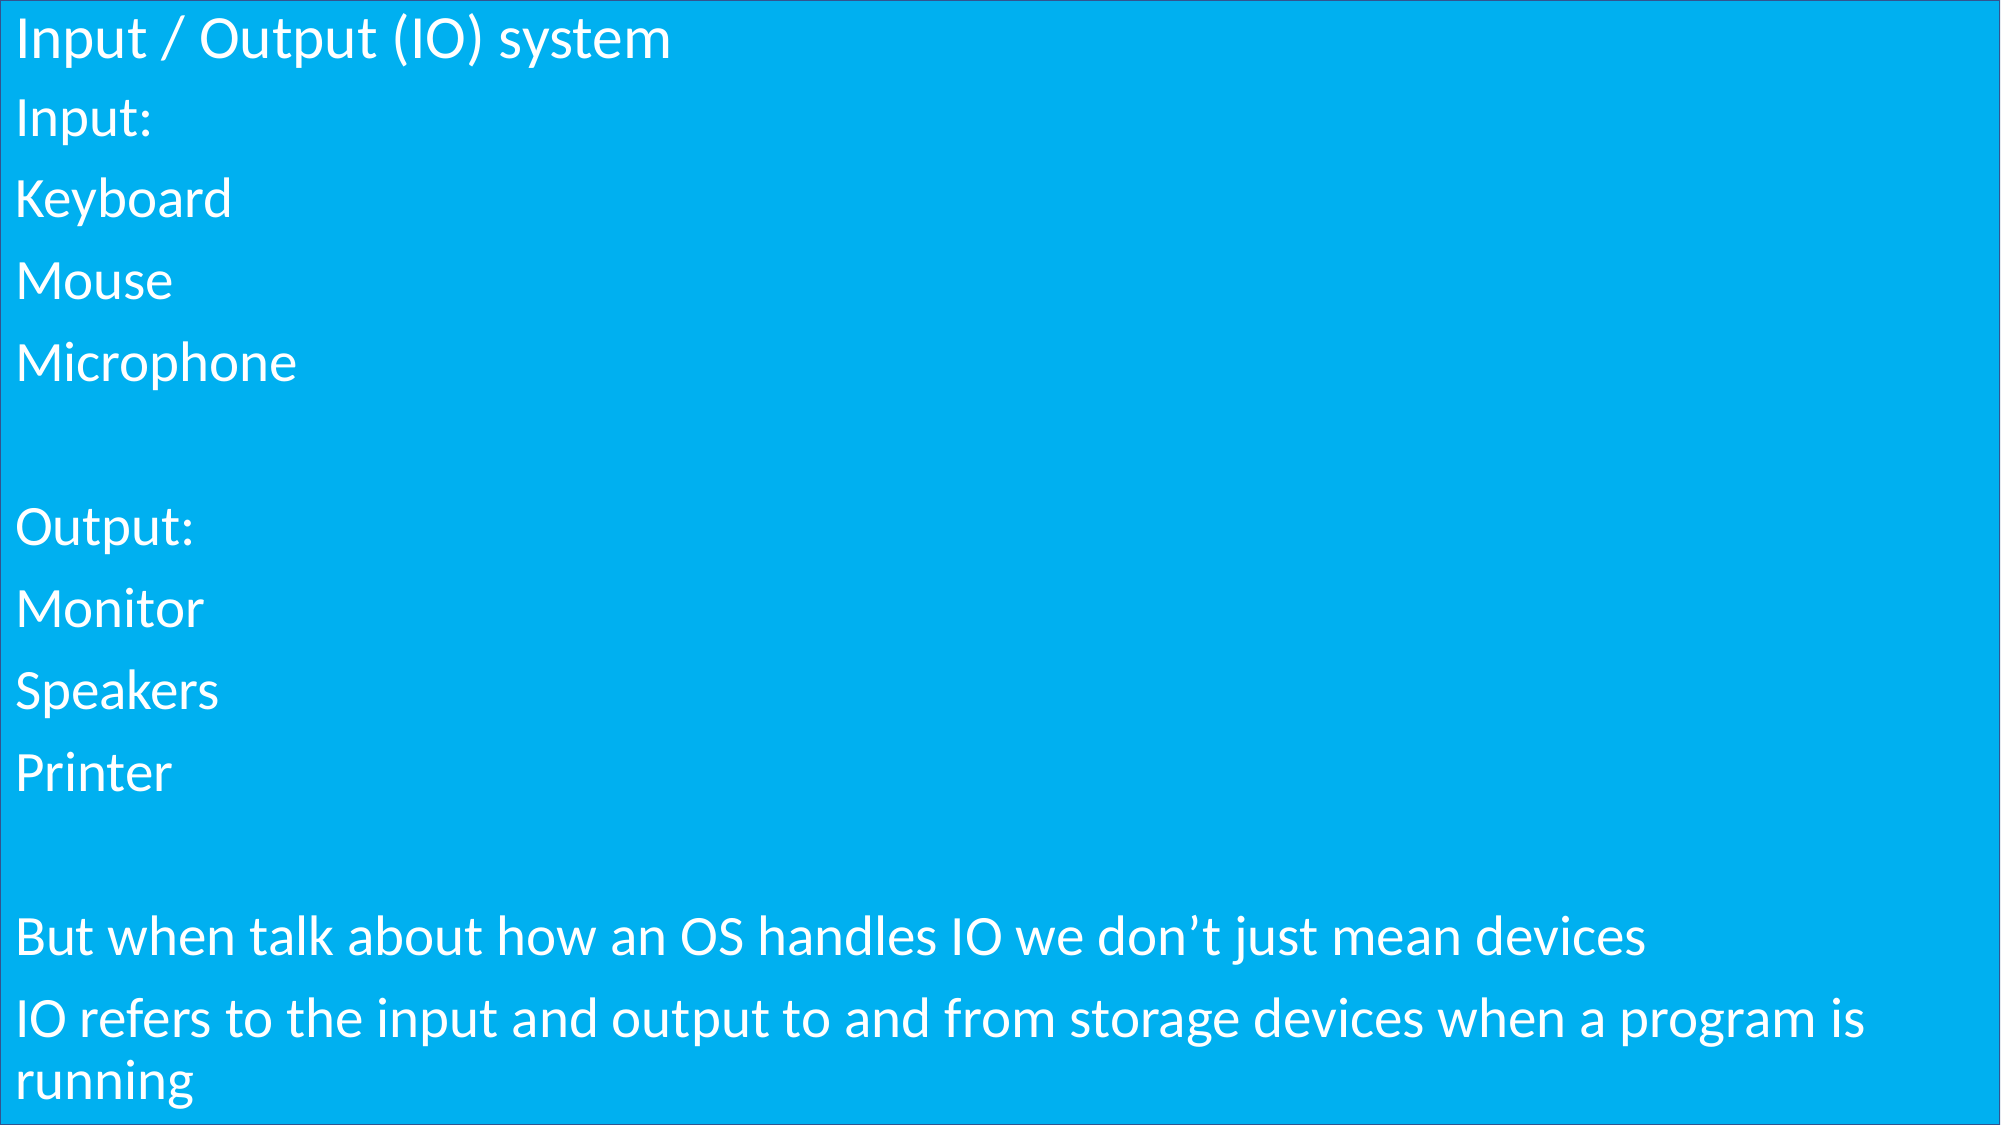

# Input / Output (IO) system
Input:
Keyboard
Mouse
Microphone

Output:
Monitor
Speakers
Printer

But when talk about how an OS handles IO we don’t just mean devices
IO refers to the input and output to and from storage devices when a program is running